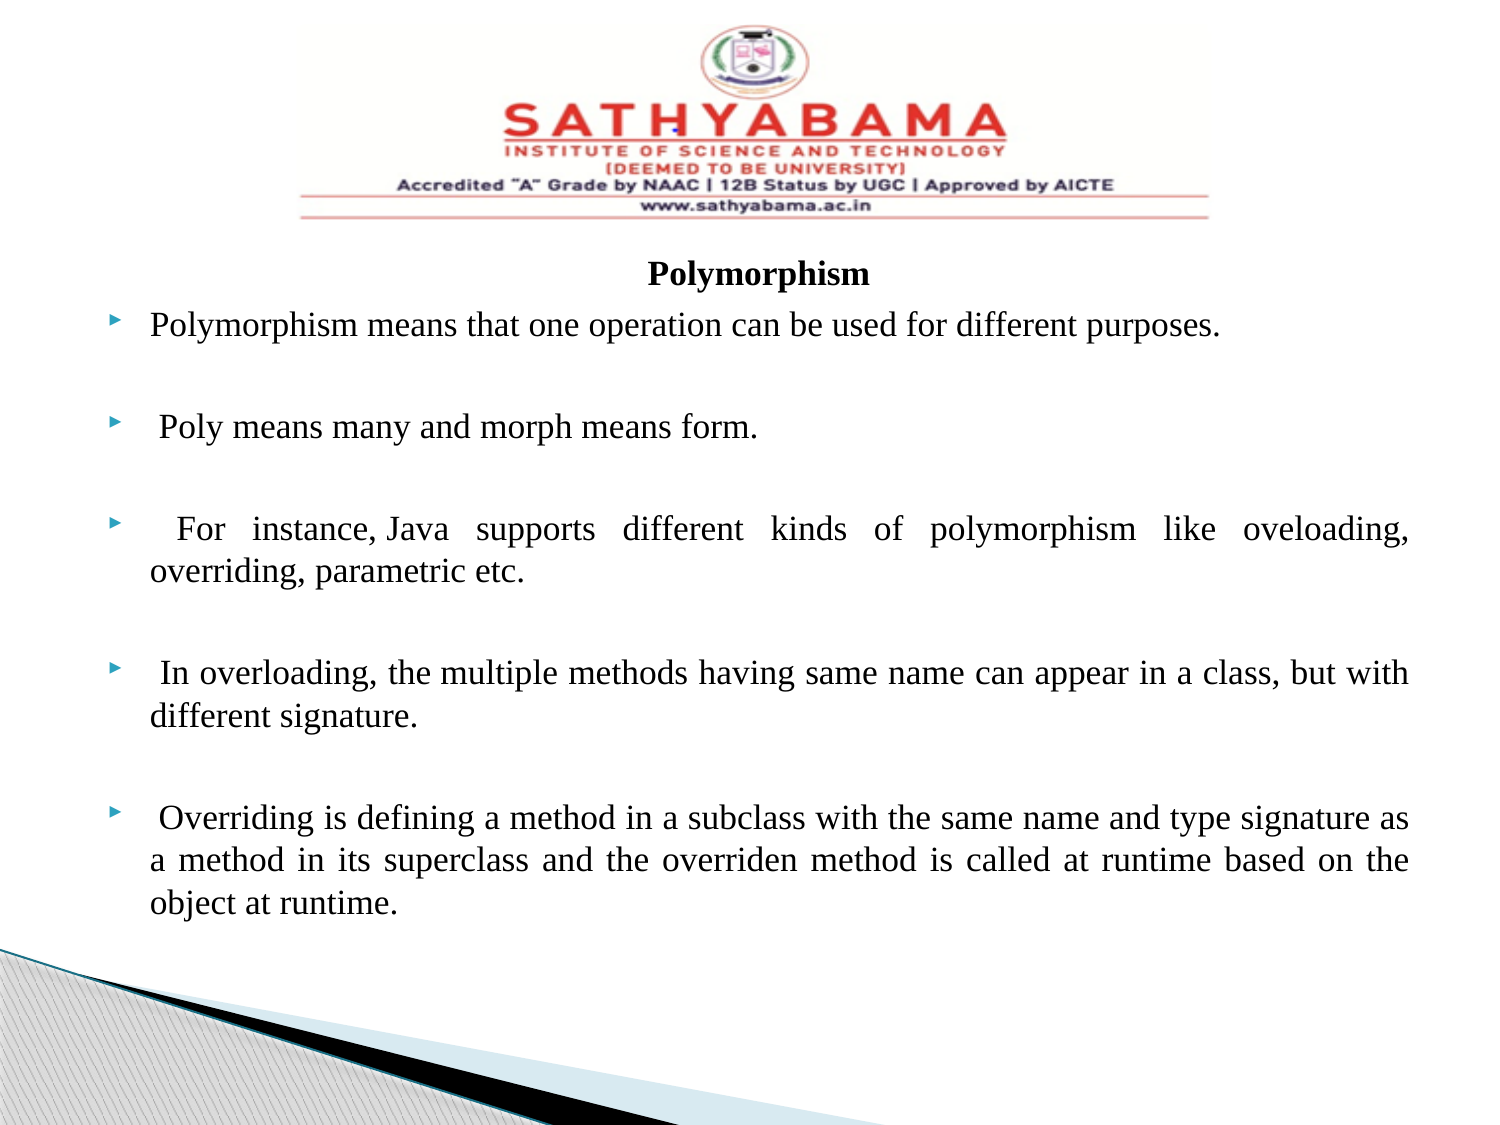

#
Polymorphism
Polymorphism means that one operation can be used for different purposes.

 Poly means many and morph means form.

 For instance, Java supports different kinds of polymorphism like oveloading, overriding, parametric etc.

 In overloading, the multiple methods having same name can appear in a class, but with different signature.

 Overriding is defining a method in a subclass with the same name and type signature as a method in its superclass and the overriden method is called at runtime based on the object at runtime.